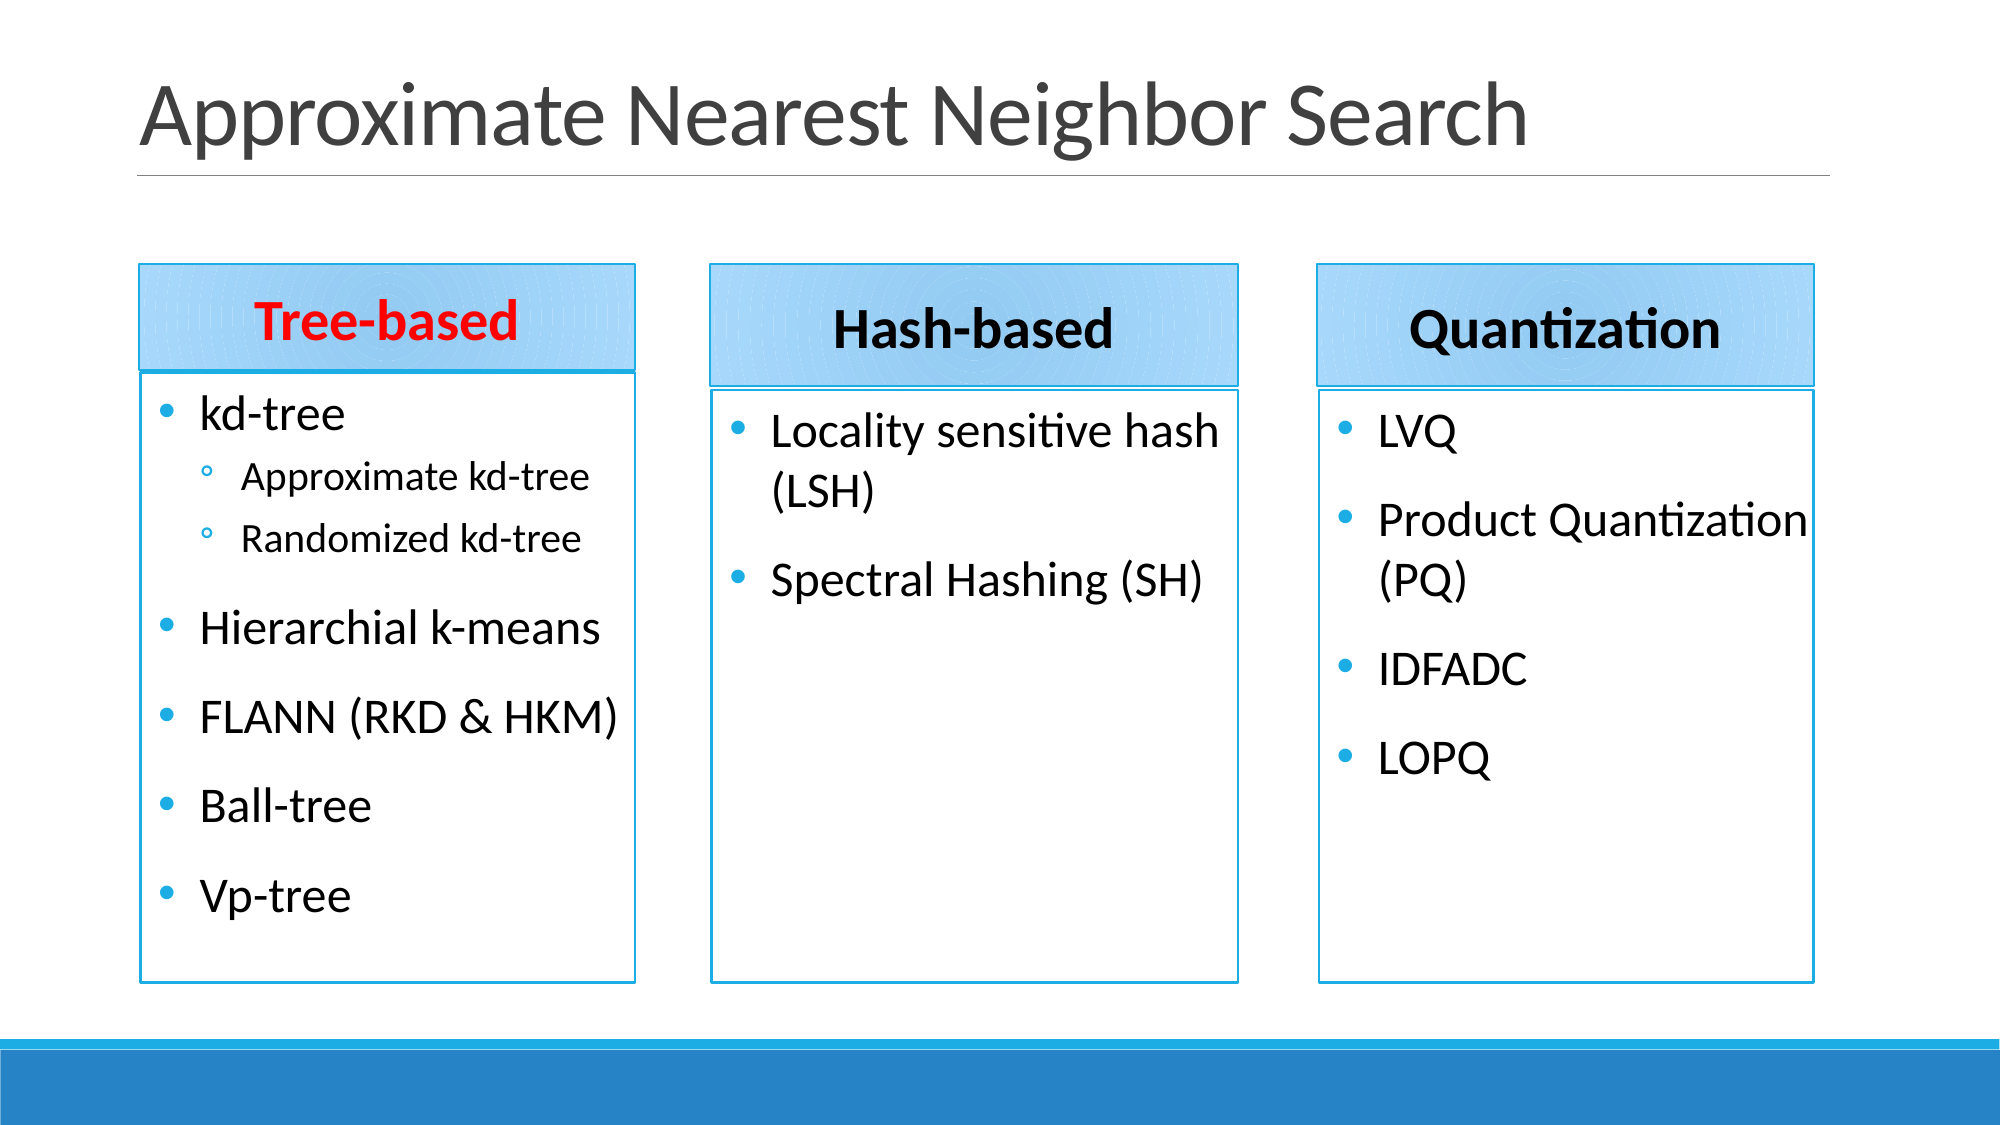

# Approximate Nearest Neighbor Search
Tree-based
kd-tree
Approximate kd-tree
Randomized kd-tree
Hierarchial k-means
FLANN (RKD & HKM)
Ball-tree
Vp-tree

Hash-based
Locality sensitive hash
(LSH)
Spectral Hashing (SH)

Quantization
LVQ
Product Quantization
(PQ)
IDFADC
LOPQ